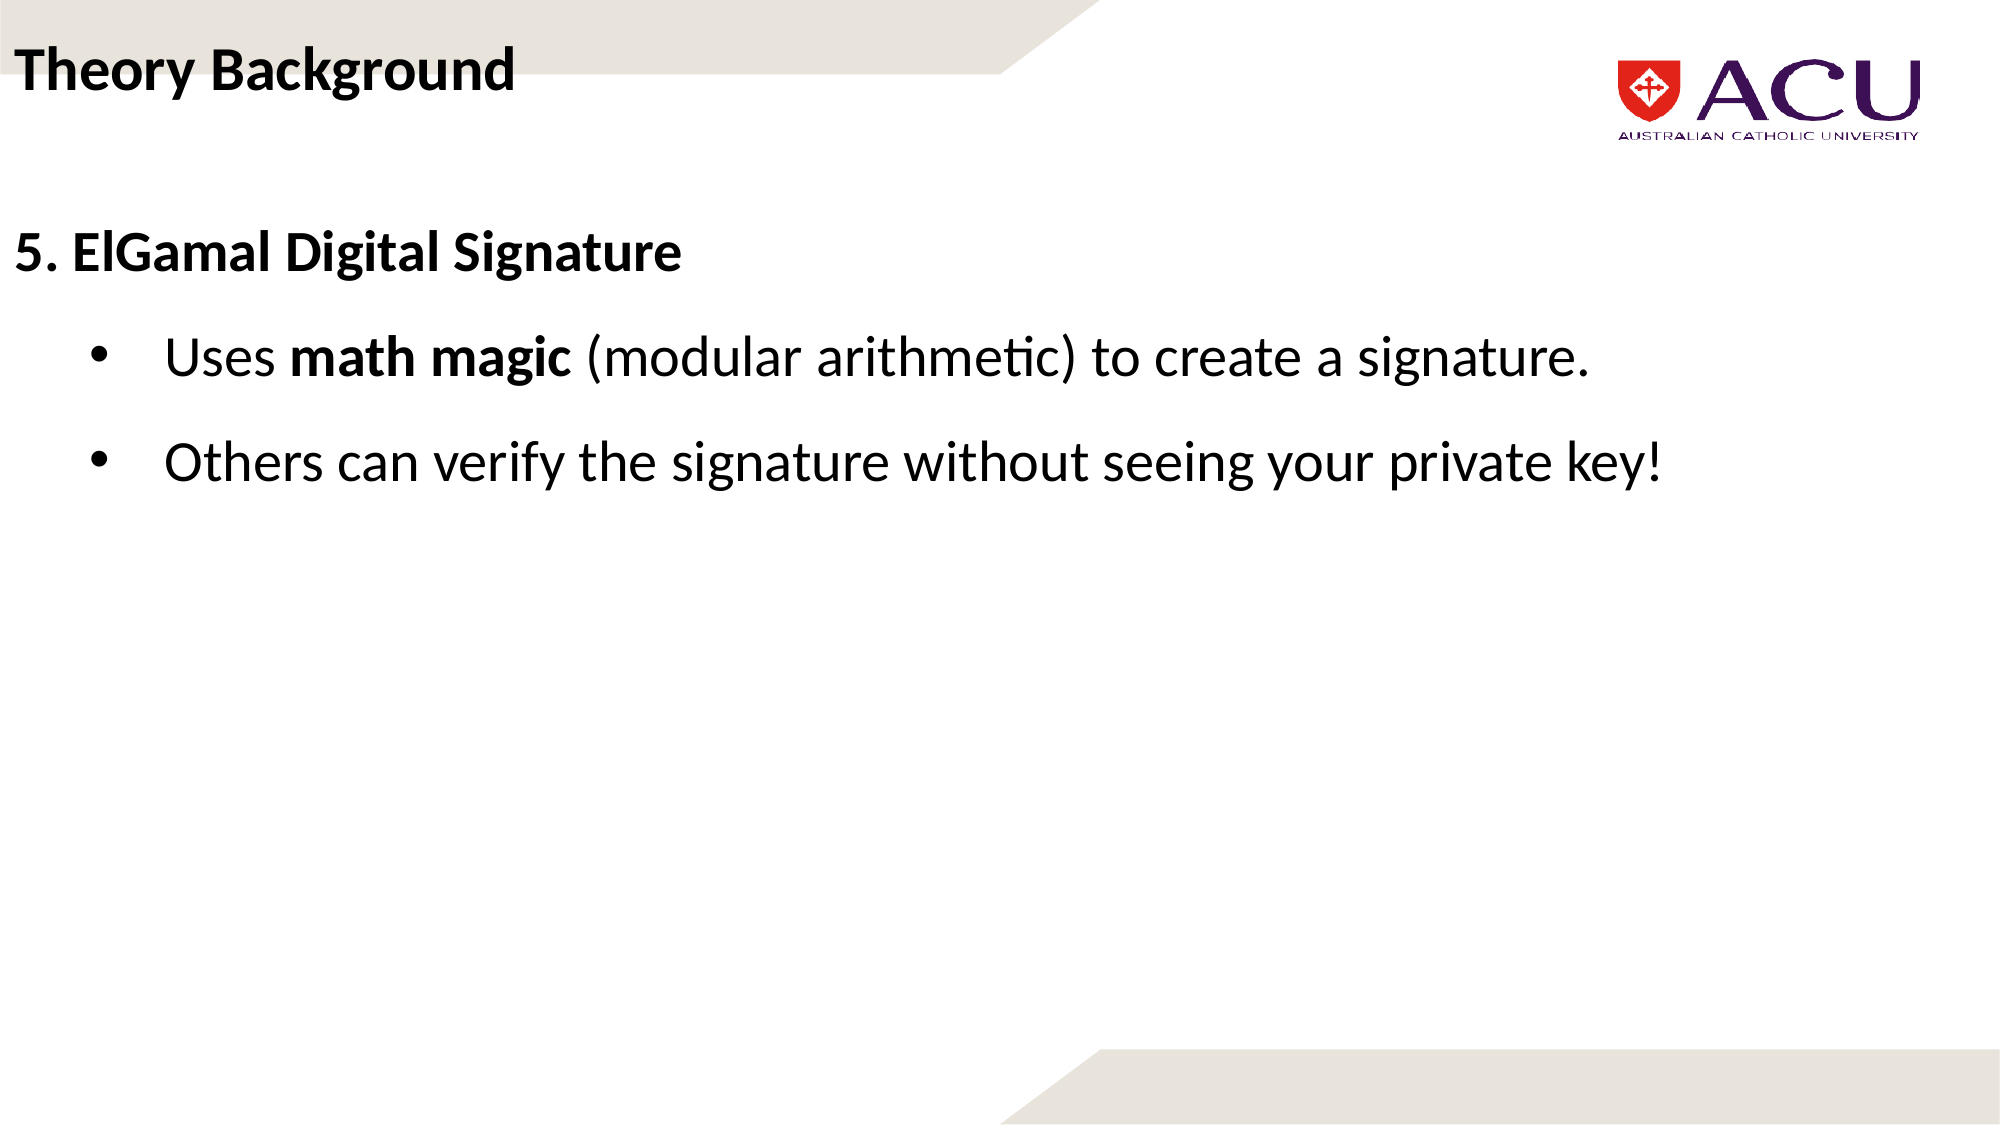

Theory Background
5. ElGamal Digital Signature
Uses math magic (modular arithmetic) to create a signature.
Others can verify the signature without seeing your private key!